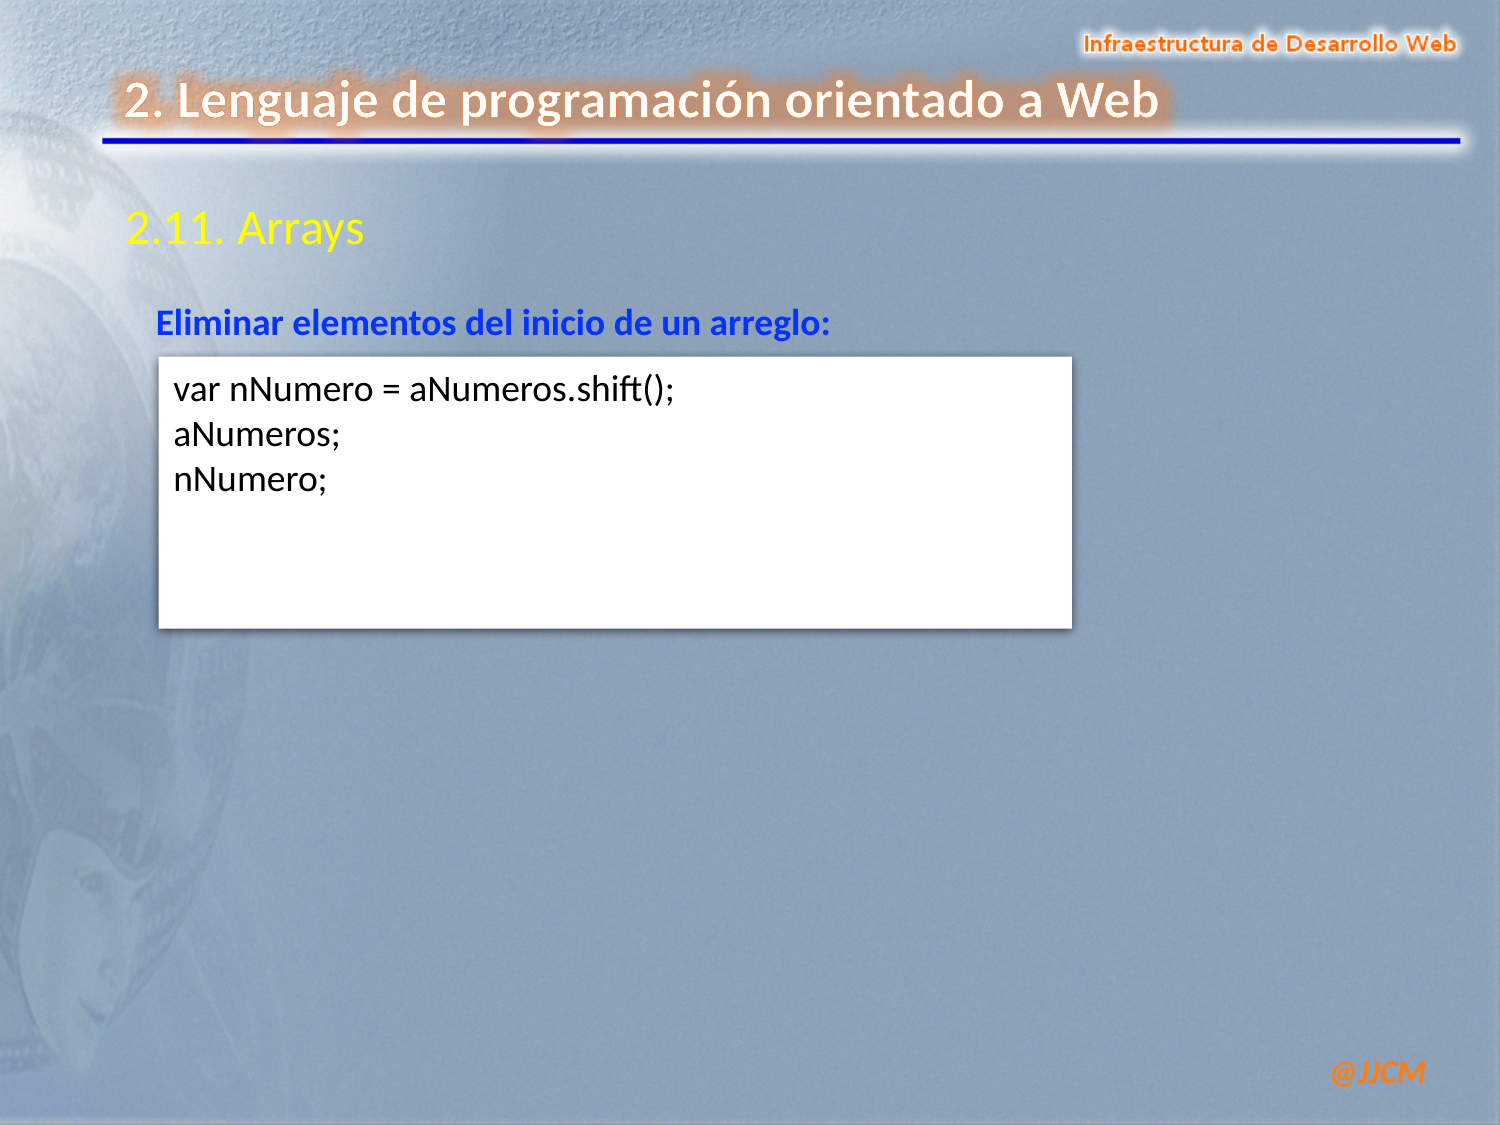

2.11. Arrays
Eliminar elementos del inicio de un arreglo:
var nNumero = aNumeros.shift();
aNumeros;
nNumero;